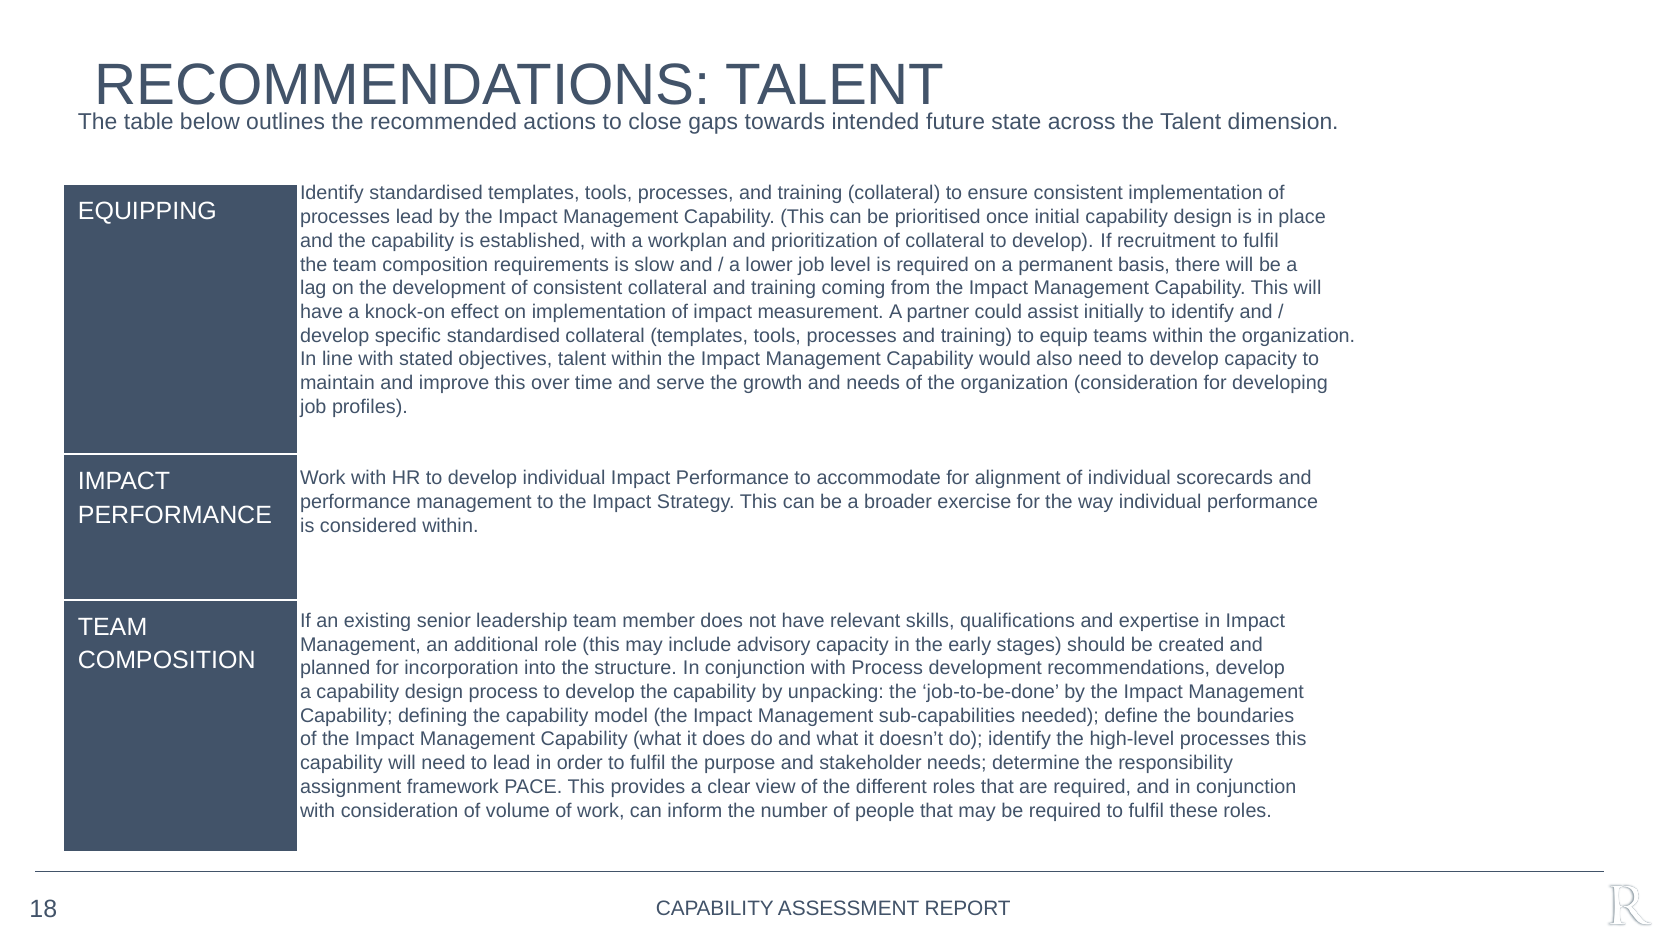

# Recommendations: TALENT
The table below outlines the recommended actions to close gaps towards intended future state across the Talent dimension.
Identify standardised templates, tools, processes, and training (collateral) to ensure consistent implementation of
processes lead by the Impact Management Capability. (This can be prioritised once initial capability design is in place
and the capability is established, with a workplan and prioritization of collateral to develop).​ If recruitment to fulfil
the team composition requirements is slow and / a lower job level is required on a permanent basis, there will be a
lag on the development of consistent collateral and training coming from the Impact Management Capability. This will
have a knock-on effect on implementation of impact measurement. ​A partner could assist initially to identify and /
develop specific standardised collateral (templates, tools, processes and training) to equip teams within the organization.
In line with stated objectives, talent within the Impact Management Capability would also need to develop capacity to
maintain and improve this over time and serve the growth and needs of the organization (consideration for developing
job profiles).
| EQUIPPING |  |
| --- | --- |
| IMPACT PERFORMANCE |  |
| TEAM COMPOSITION |  |
Work with HR to develop individual Impact Performance to accommodate for alignment of individual scorecards and
performance management to the Impact Strategy. This can be a broader exercise for the way individual performance
is considered within.​
If an existing senior leadership team member does not have relevant skills, qualifications and expertise in Impact
Management, an additional role (this may include advisory capacity in the early stages) should be created and
planned for incorporation into the structure. ​In conjunction with Process development recommendations, develop
a capability design process to develop the capability by unpacking: the ‘job-to-be-done’ by the Impact Management
Capability; defining the capability model (the Impact Management sub-capabilities needed); define the boundaries
of the Impact Management Capability (what it does do and what it doesn’t do); identify the high-level processes this
capability will need to lead in order to fulfil the purpose and stakeholder needs; determine the responsibility
assignment framework PACE. This provides a clear view of the different roles that are required, and in conjunction
with consideration of volume of work, can inform the number of people that may be required to fulfil these roles.
18
Capability ASSESSMENT Report